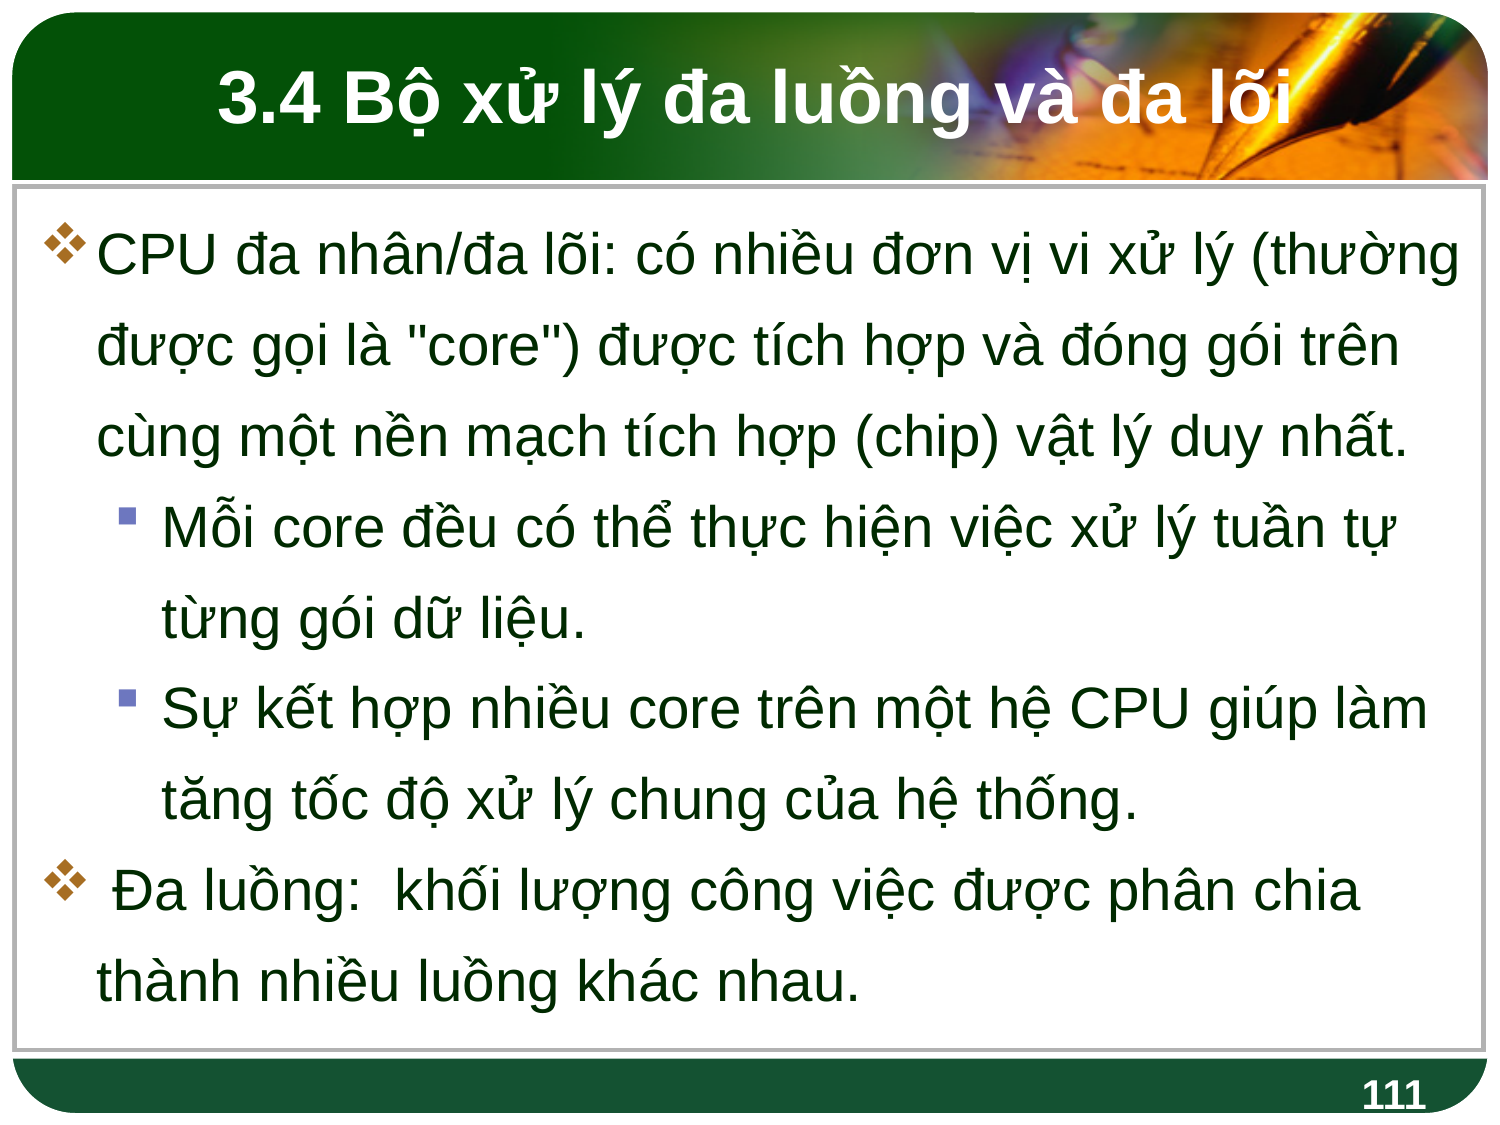

3.4 Bộ xử lý đa luồng và đa lõi
CPU đa nhân/đa lõi: có nhiều đơn vị vi xử lý (thường được gọi là "core") được tích hợp và đóng gói trên cùng một nền mạch tích hợp (chip) vật lý duy nhất.
Mỗi core đều có thể thực hiện việc xử lý tuần tự từng gói dữ liệu.
Sự kết hợp nhiều core trên một hệ CPU giúp làm tăng tốc độ xử lý chung của hệ thống.
 Đa luồng:  khối lượng công việc được phân chia thành nhiều luồng khác nhau.